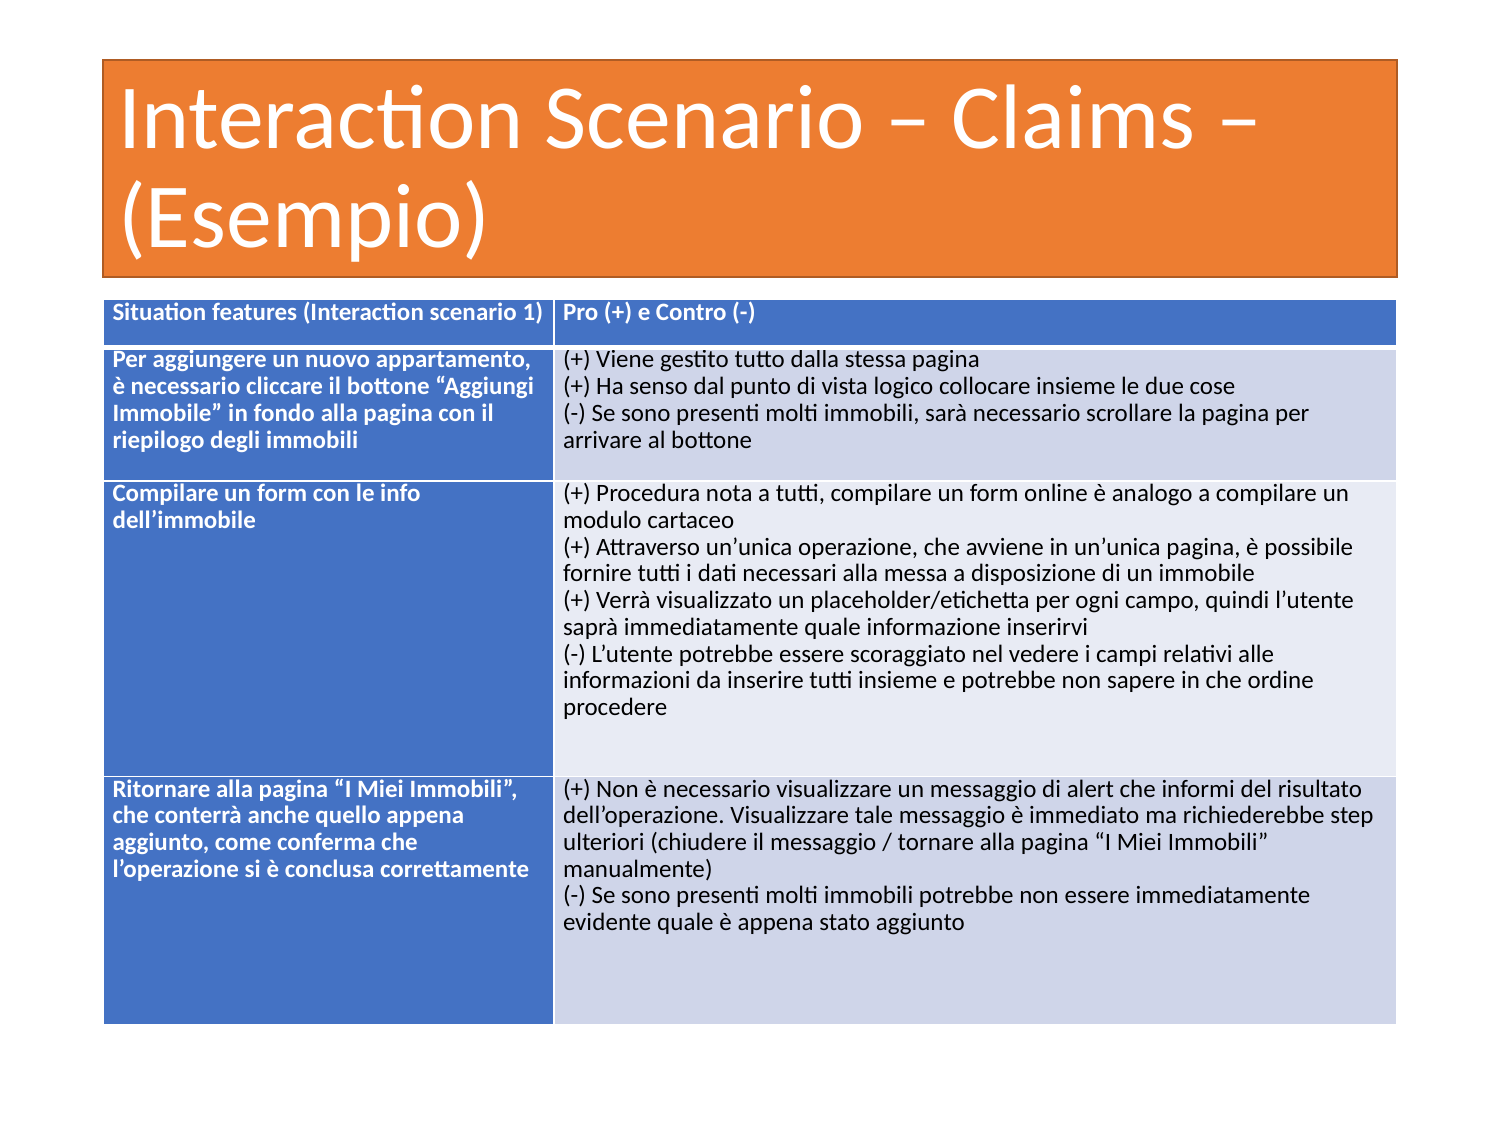

# Interaction Scenario – Claims – (Esempio)
| Situation features (Interaction scenario 1) | Pro (+) e Contro (-) |
| --- | --- |
| Per aggiungere un nuovo appartamento, è necessario cliccare il bottone “Aggiungi Immobile” in fondo alla pagina con il riepilogo degli immobili | (+) Viene gestito tutto dalla stessa pagina (+) Ha senso dal punto di vista logico collocare insieme le due cose (-) Se sono presenti molti immobili, sarà necessario scrollare la pagina per arrivare al bottone |
| Compilare un form con le info dell’immobile | (+) Procedura nota a tutti, compilare un form online è analogo a compilare un modulo cartaceo (+) Attraverso un’unica operazione, che avviene in un’unica pagina, è possibile fornire tutti i dati necessari alla messa a disposizione di un immobile (+) Verrà visualizzato un placeholder/etichetta per ogni campo, quindi l’utente saprà immediatamente quale informazione inserirvi (-) L’utente potrebbe essere scoraggiato nel vedere i campi relativi alle informazioni da inserire tutti insieme e potrebbe non sapere in che ordine procedere |
| Ritornare alla pagina “I Miei Immobili”, che conterrà anche quello appena aggiunto, come conferma che l’operazione si è conclusa correttamente | (+) Non è necessario visualizzare un messaggio di alert che informi del risultato dell’operazione. Visualizzare tale messaggio è immediato ma richiederebbe step ulteriori (chiudere il messaggio / tornare alla pagina “I Miei Immobili” manualmente) (-) Se sono presenti molti immobili potrebbe non essere immediatamente evidente quale è appena stato aggiunto |